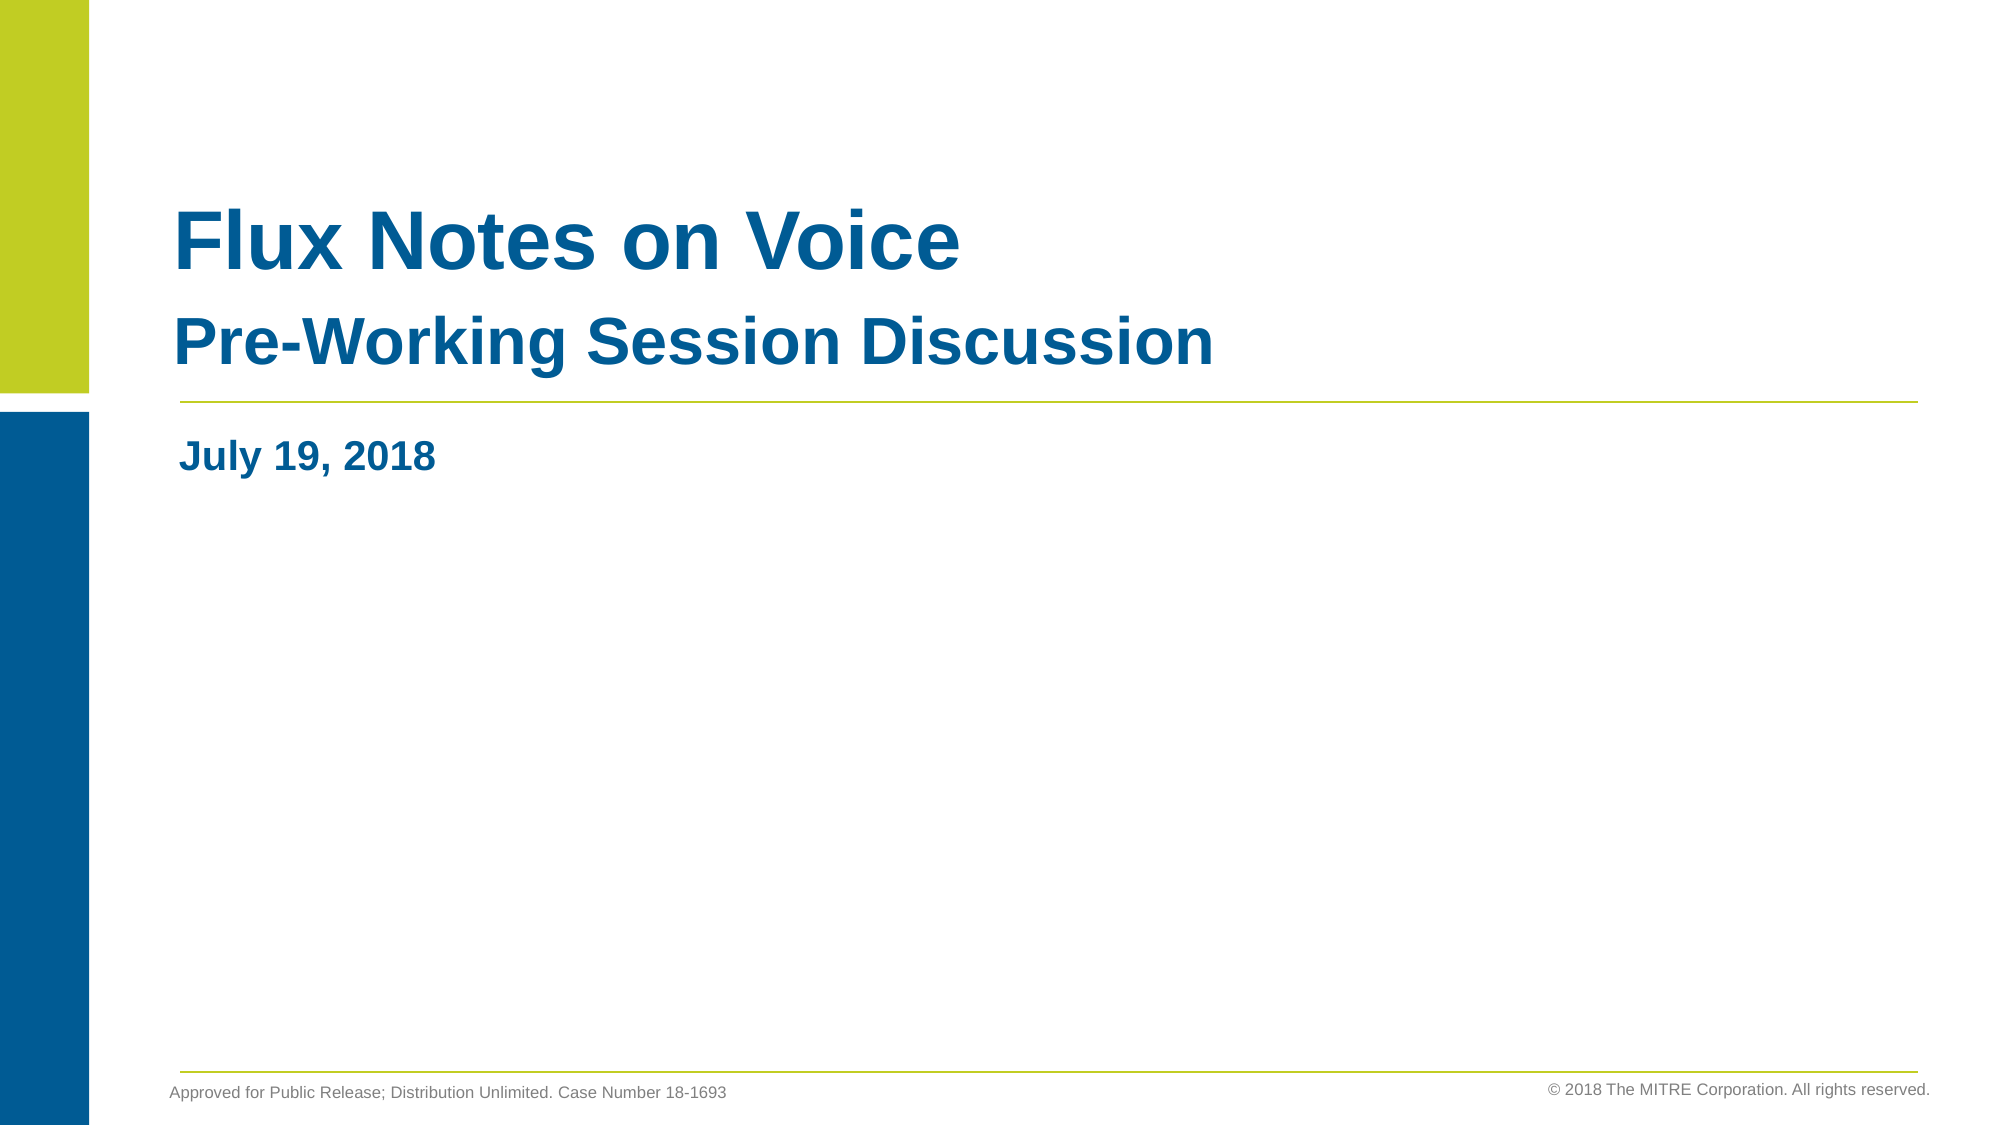

# Flux Notes on Voice Pre-Working Session Discussion
July 19, 2018